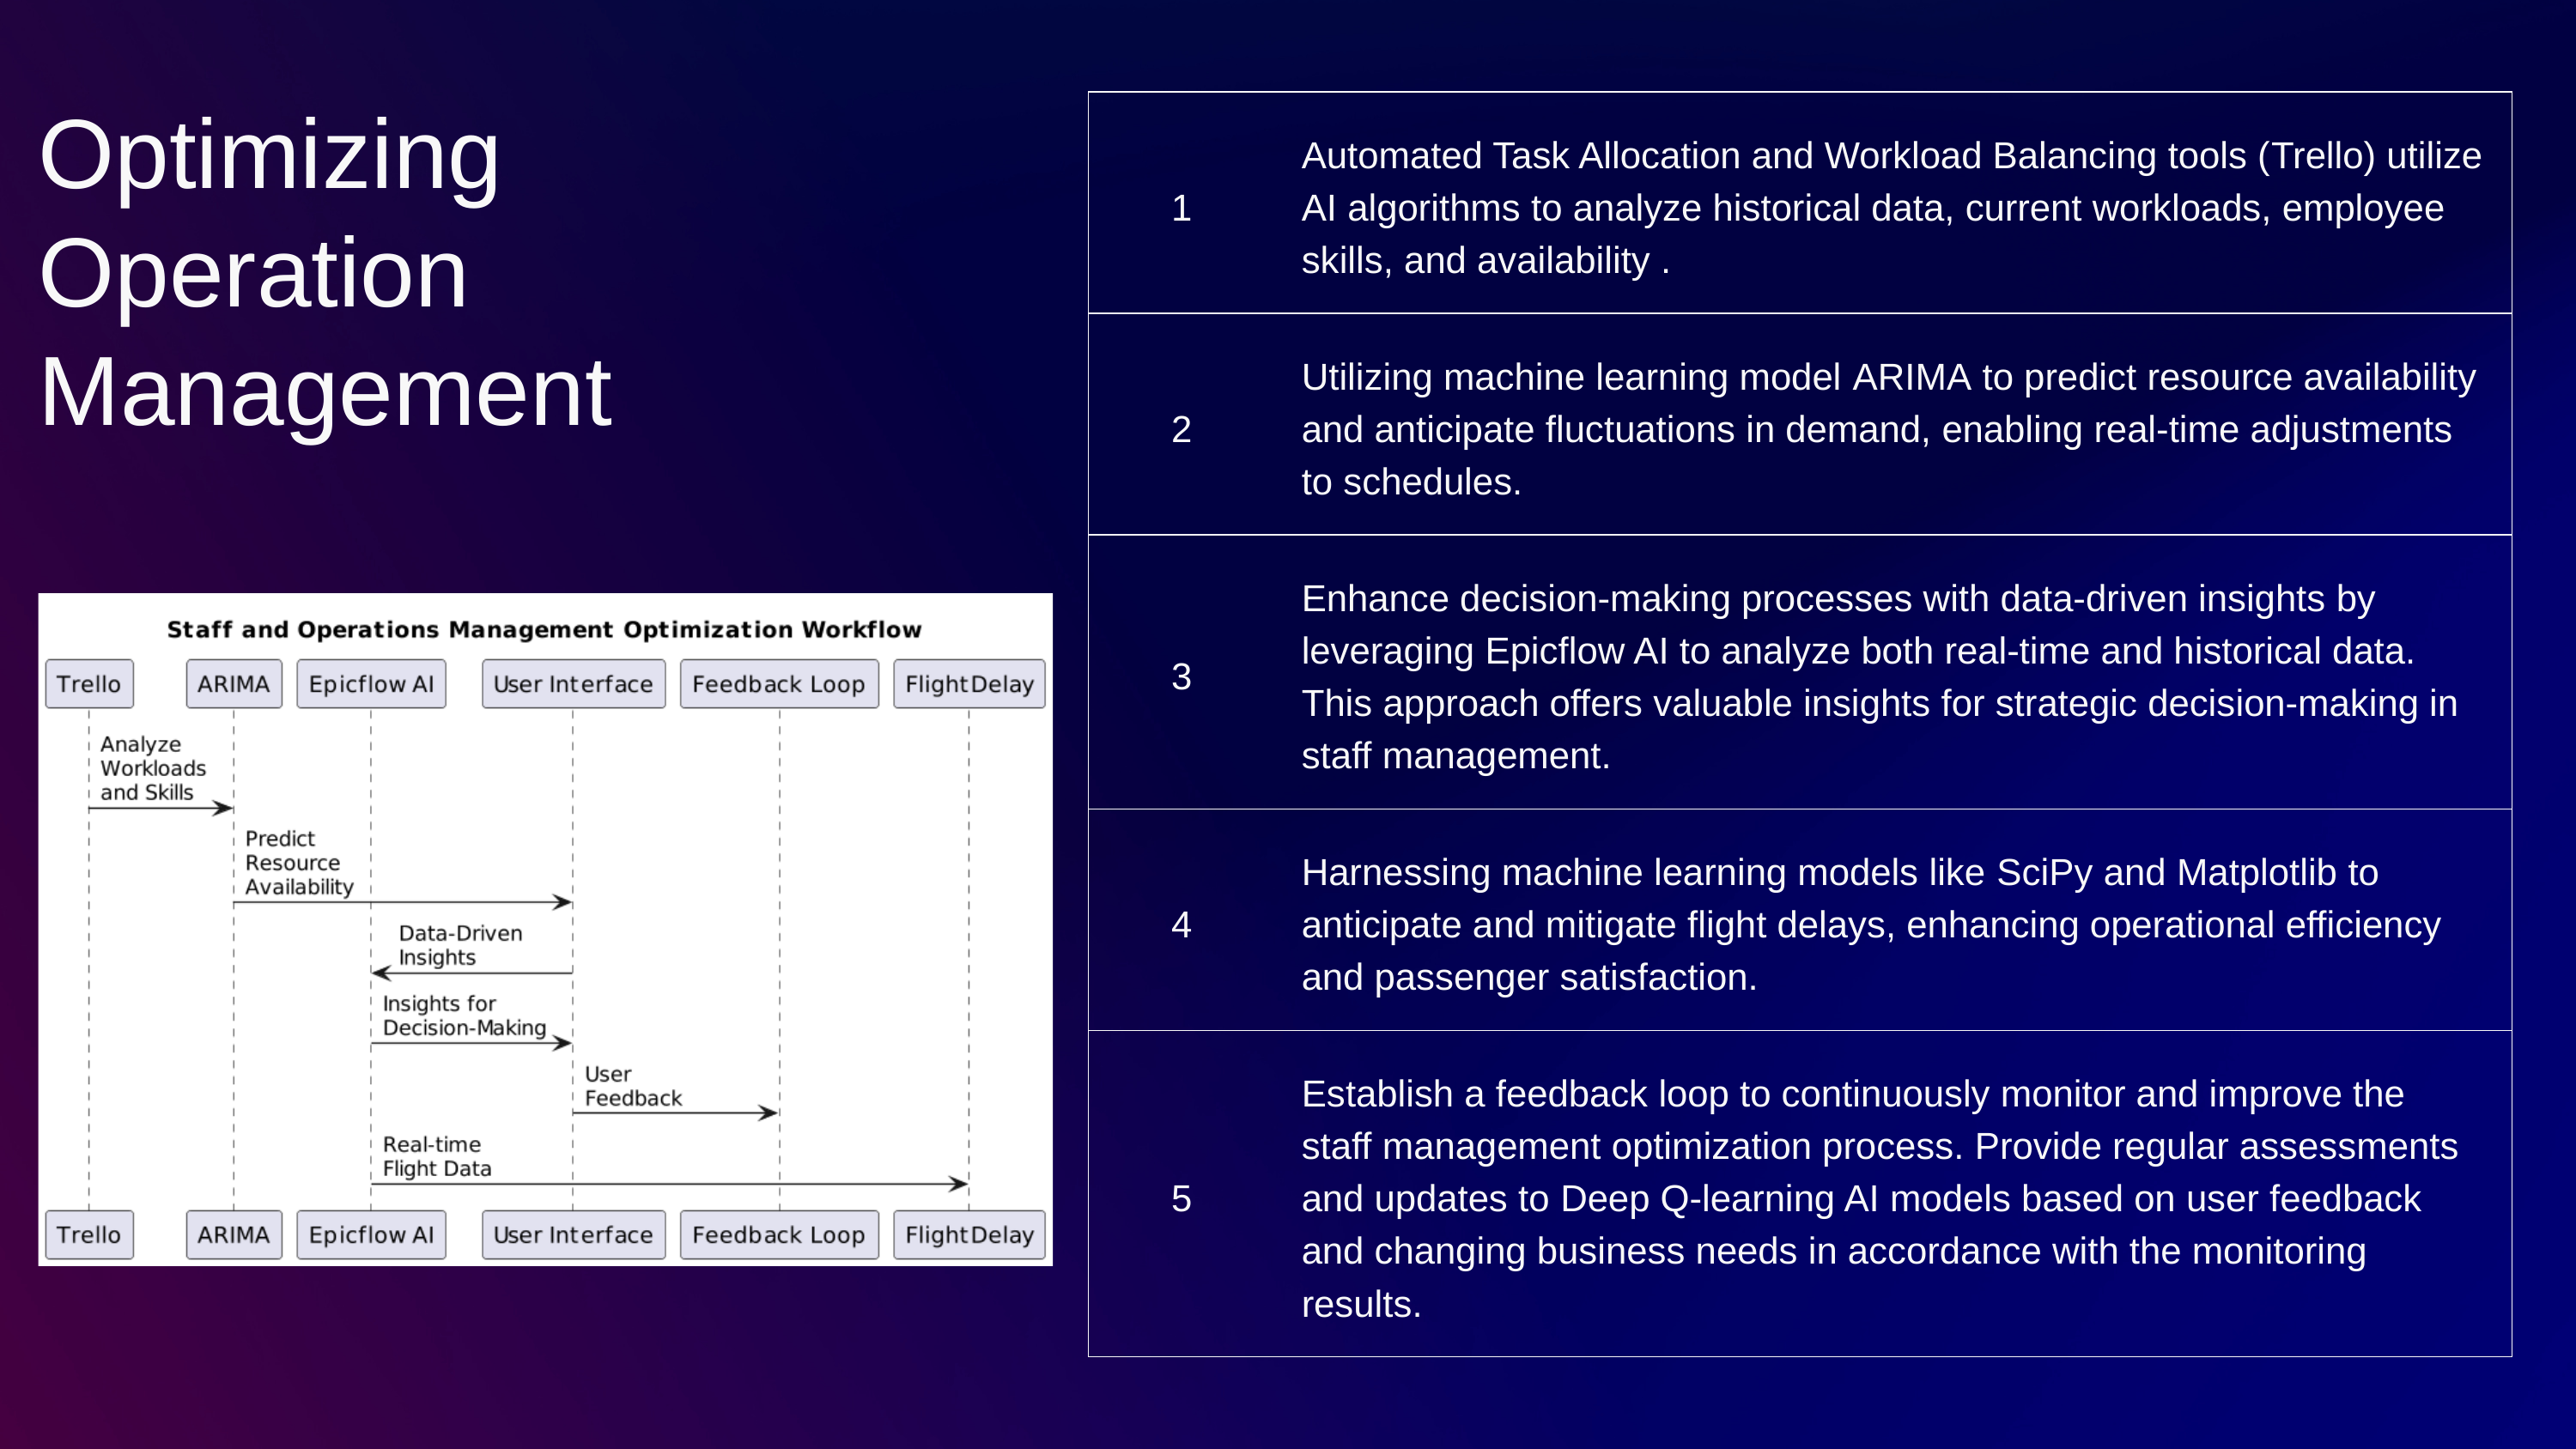

Optimizing Operation Management
| 1 | Automated Task Allocation and Workload Balancing tools (Trello) utilize AI algorithms to analyze historical data, current workloads, employee skills, and availability . |
| --- | --- |
| 2 | Utilizing machine learning model ARIMA to predict resource availability and anticipate fluctuations in demand, enabling real-time adjustments to schedules. |
| 3 | Enhance decision-making processes with data-driven insights by leveraging Epicflow AI to analyze both real-time and historical data. This approach offers valuable insights for strategic decision-making in staff management. |
| 4 | Harnessing machine learning models like SciPy and Matplotlib to anticipate and mitigate flight delays, enhancing operational efficiency and passenger satisfaction. |
| 5 | Establish a feedback loop to continuously monitor and improve the staff management optimization process. Provide regular assessments and updates to Deep Q-learning AI models based on user feedback and changing business needs in accordance with the monitoring results. |